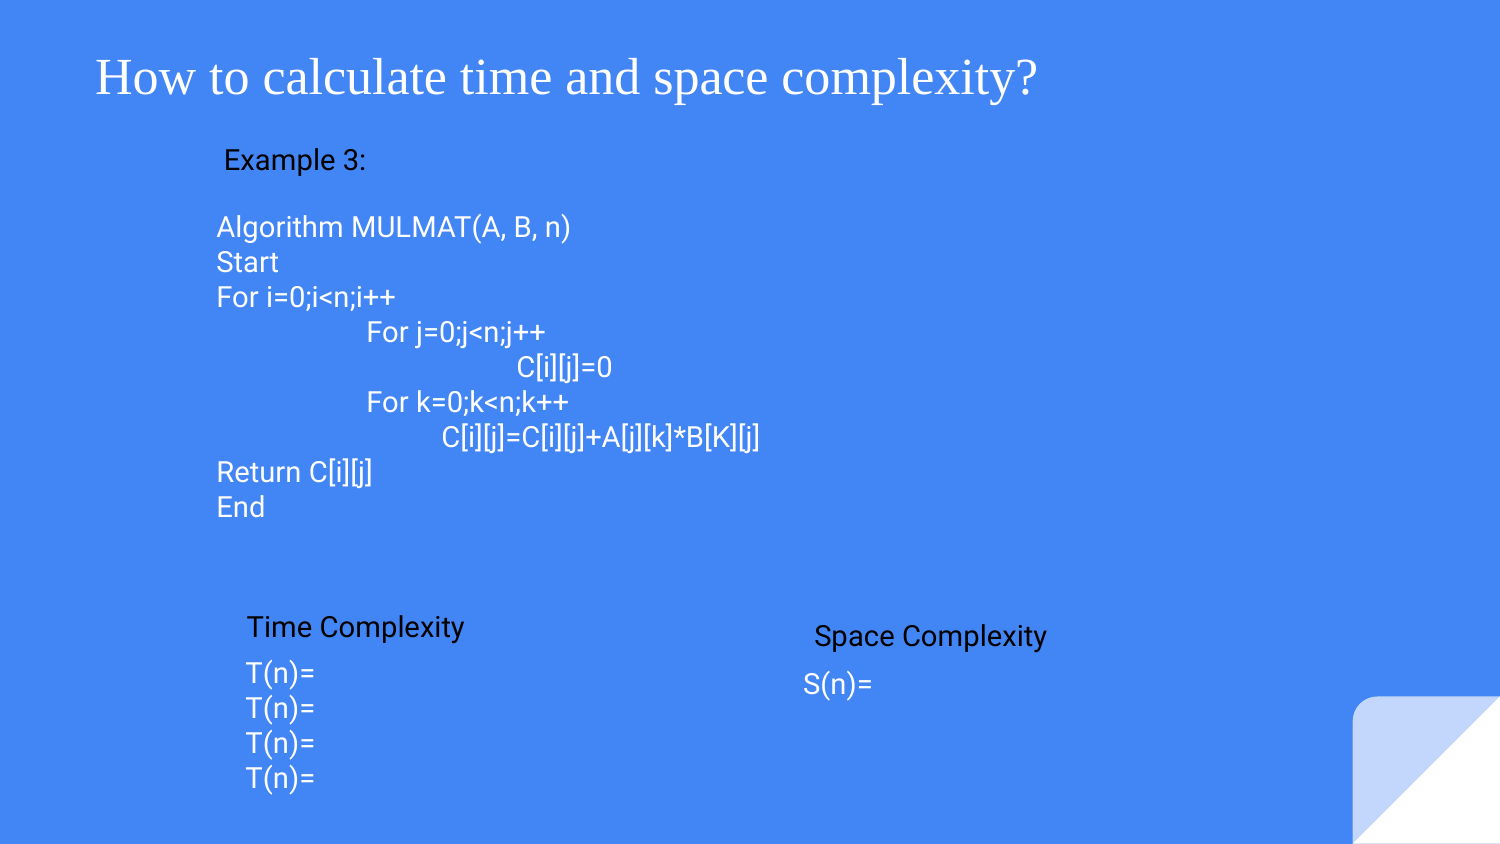

# How to calculate time and space complexity?
Example 3:
Algorithm MULMAT(A, B, n)
Start
For i=0;i<n;i++
	For j=0;j<n;j++
		C[i][j]=0
For k=0;k<n;k++
C[i][j]=C[i][j]+A[j][k]*B[K][j]
Return C[i][j]
End

Time Complexity
Space Complexity
T(n)=
T(n)=
T(n)=
T(n)=
S(n)=